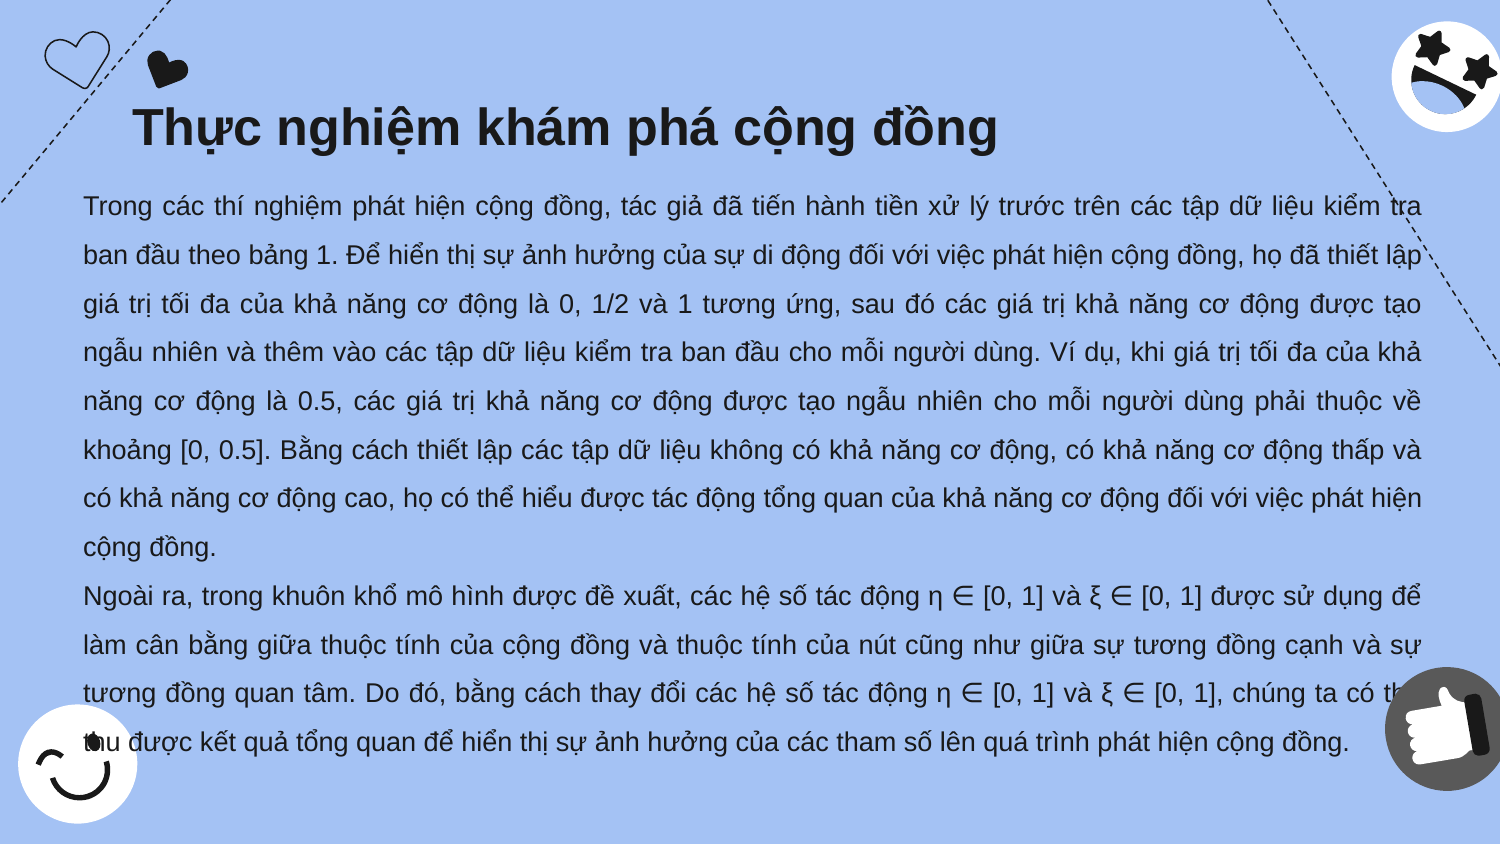

# Thực nghiệm khám phá cộng đồng
Trong các thí nghiệm phát hiện cộng đồng, tác giả đã tiến hành tiền xử lý trước trên các tập dữ liệu kiểm tra ban đầu theo bảng 1. Để hiển thị sự ảnh hưởng của sự di động đối với việc phát hiện cộng đồng, họ đã thiết lập giá trị tối đa của khả năng cơ động là 0, 1/2 và 1 tương ứng, sau đó các giá trị khả năng cơ động được tạo ngẫu nhiên và thêm vào các tập dữ liệu kiểm tra ban đầu cho mỗi người dùng. Ví dụ, khi giá trị tối đa của khả năng cơ động là 0.5, các giá trị khả năng cơ động được tạo ngẫu nhiên cho mỗi người dùng phải thuộc về khoảng [0, 0.5]. Bằng cách thiết lập các tập dữ liệu không có khả năng cơ động, có khả năng cơ động thấp và có khả năng cơ động cao, họ có thể hiểu được tác động tổng quan của khả năng cơ động đối với việc phát hiện cộng đồng.
Ngoài ra, trong khuôn khổ mô hình được đề xuất, các hệ số tác động η ∈ [0, 1] và ξ ∈ [0, 1] được sử dụng để làm cân bằng giữa thuộc tính của cộng đồng và thuộc tính của nút cũng như giữa sự tương đồng cạnh và sự tương đồng quan tâm. Do đó, bằng cách thay đổi các hệ số tác động η ∈ [0, 1] và ξ ∈ [0, 1], chúng ta có thể thu được kết quả tổng quan để hiển thị sự ảnh hưởng của các tham số lên quá trình phát hiện cộng đồng.